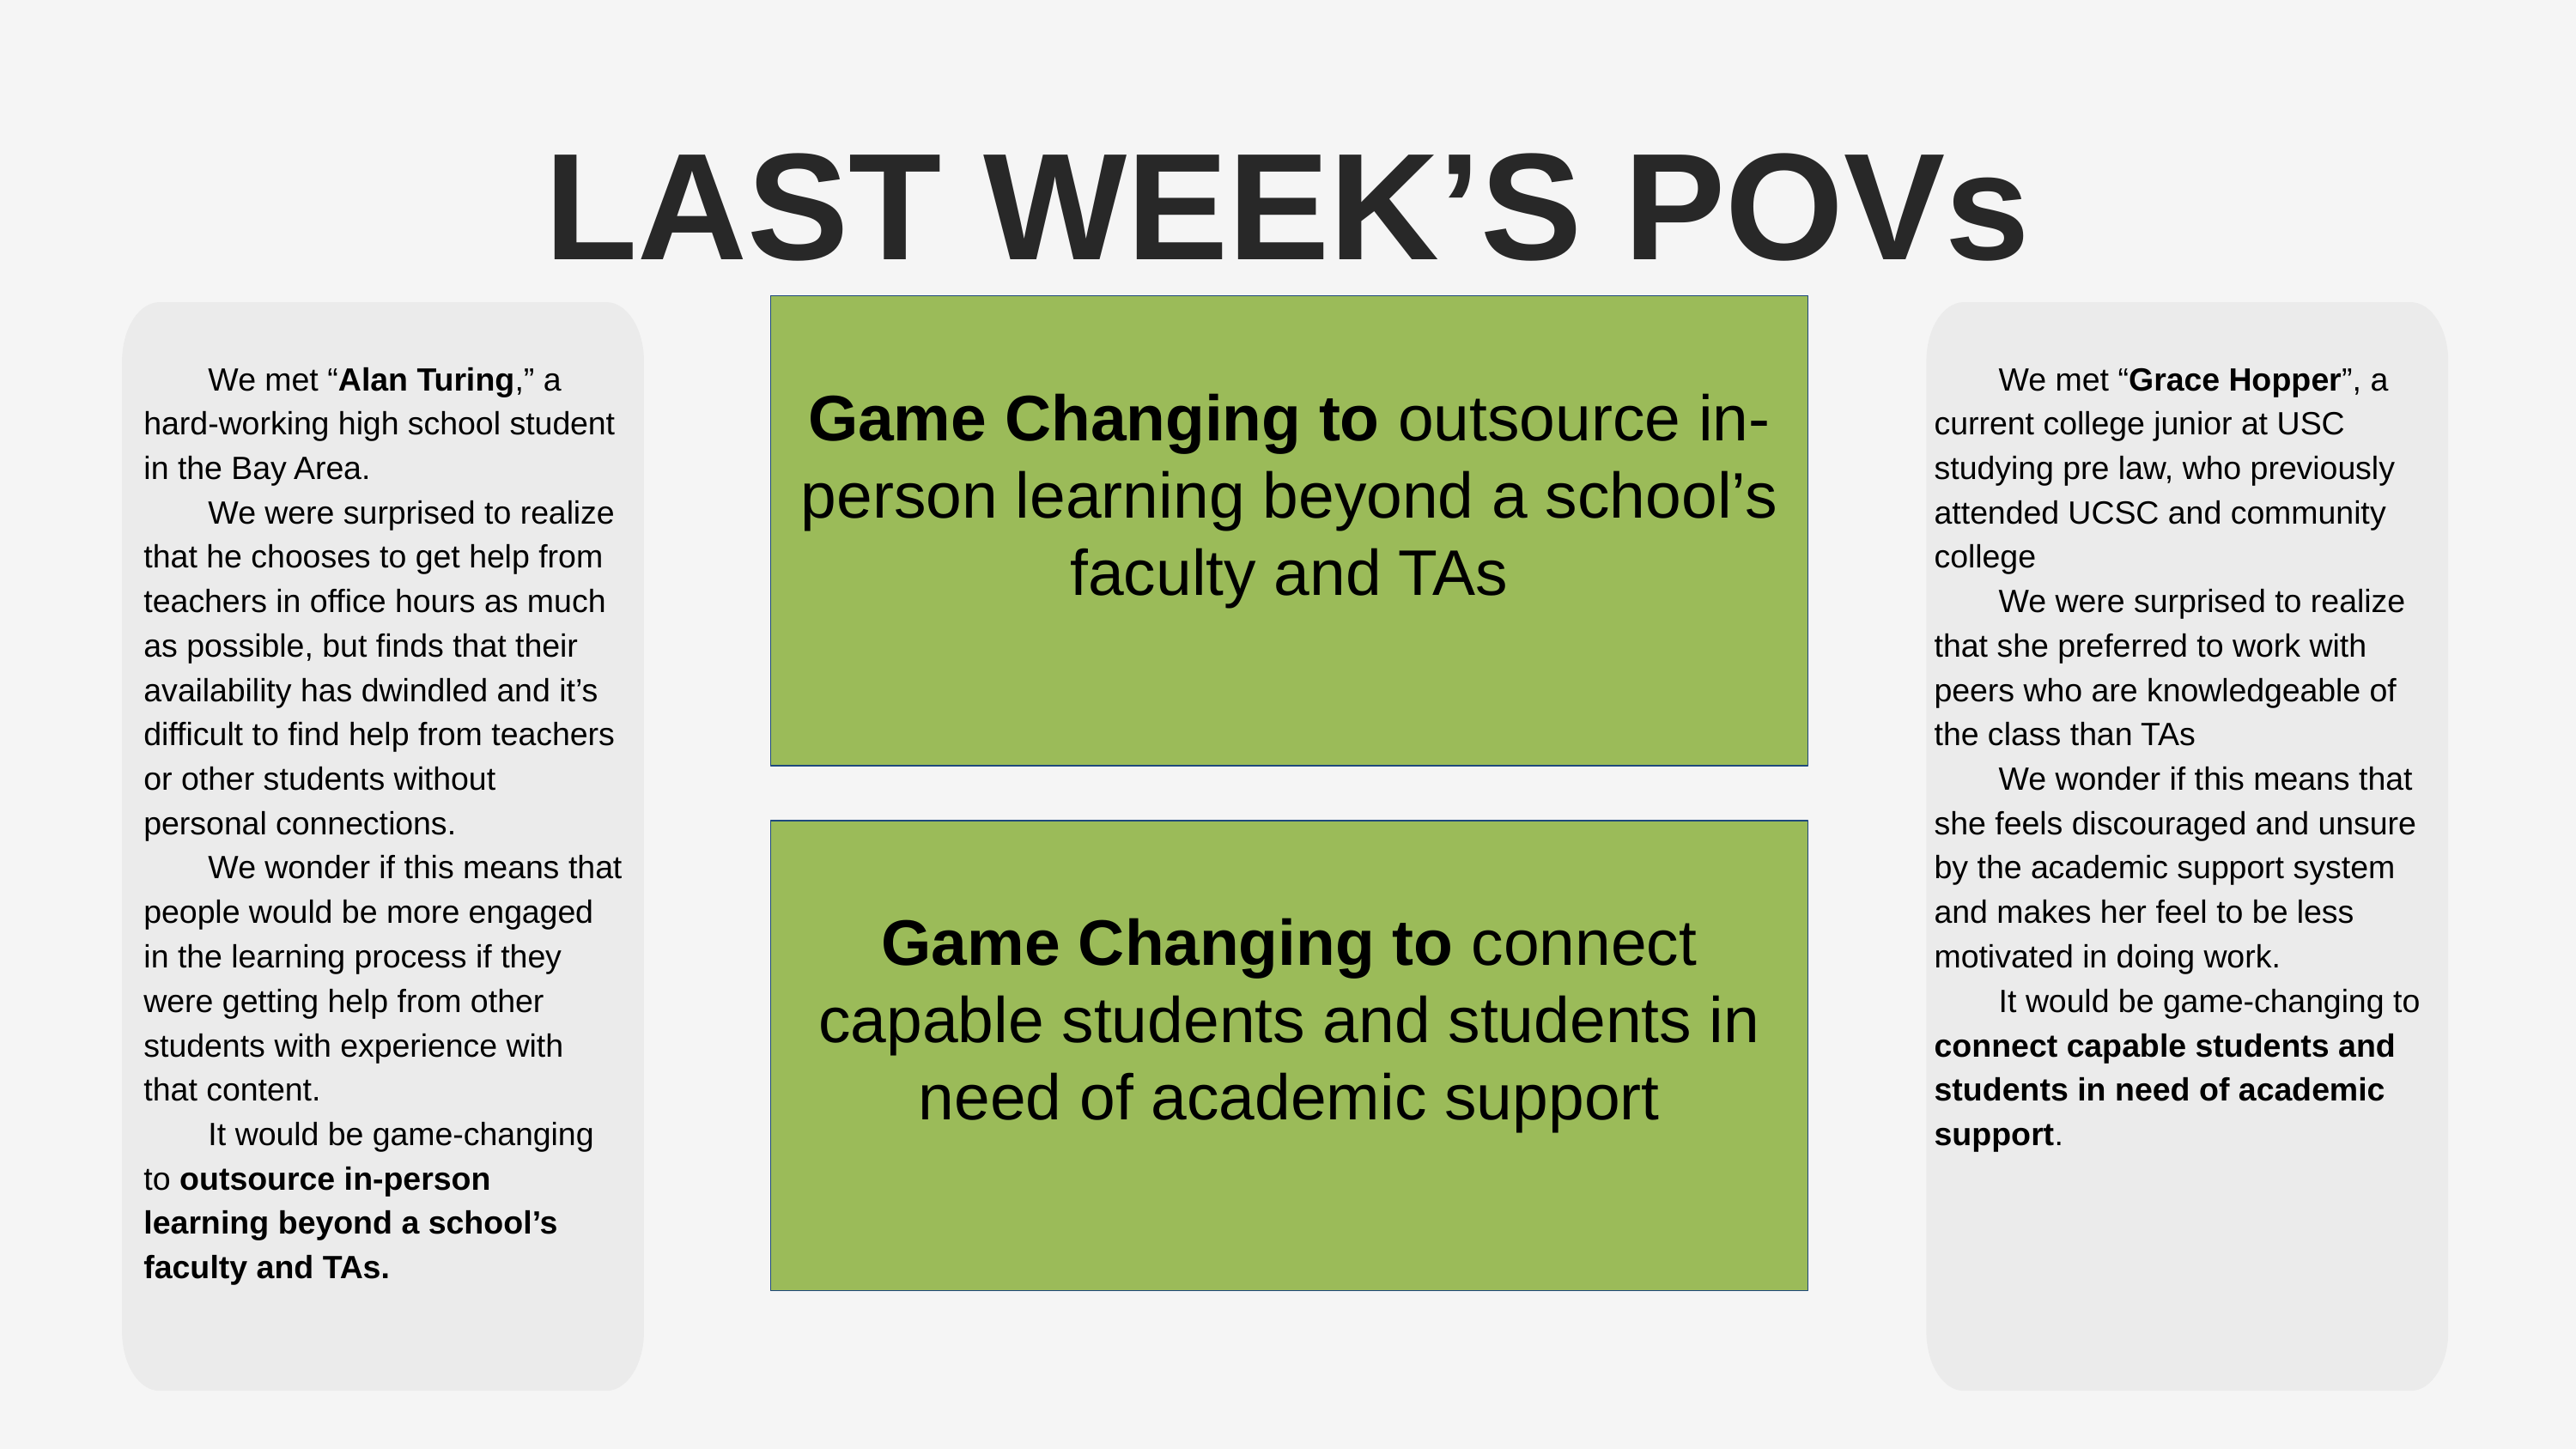

LAST WEEK’S POVs

Game Changing to outsource in-person learning beyond a school’s faculty and TAs

We met “Alan Turing,” a hard-working high school student in the Bay Area.
We were surprised to realize that he chooses to get help from teachers in office hours as much as possible, but finds that their availability has dwindled and it’s difficult to find help from teachers or other students without personal connections.
We wonder if this means that people would be more engaged in the learning process if they were getting help from other students with experience with that content.
It would be game-changing to outsource in-person learning beyond a school’s faculty and TAs.

We met “Grace Hopper”, a current college junior at USC studying pre law, who previously attended UCSC and community college
We were surprised to realize that she preferred to work with peers who are knowledgeable of the class than TAs
We wonder if this means that she feels discouraged and unsure by the academic support system and makes her feel to be less motivated in doing work.
It would be game-changing to connect capable students and students in need of academic support.

Game Changing to connect capable students and students in need of academic support